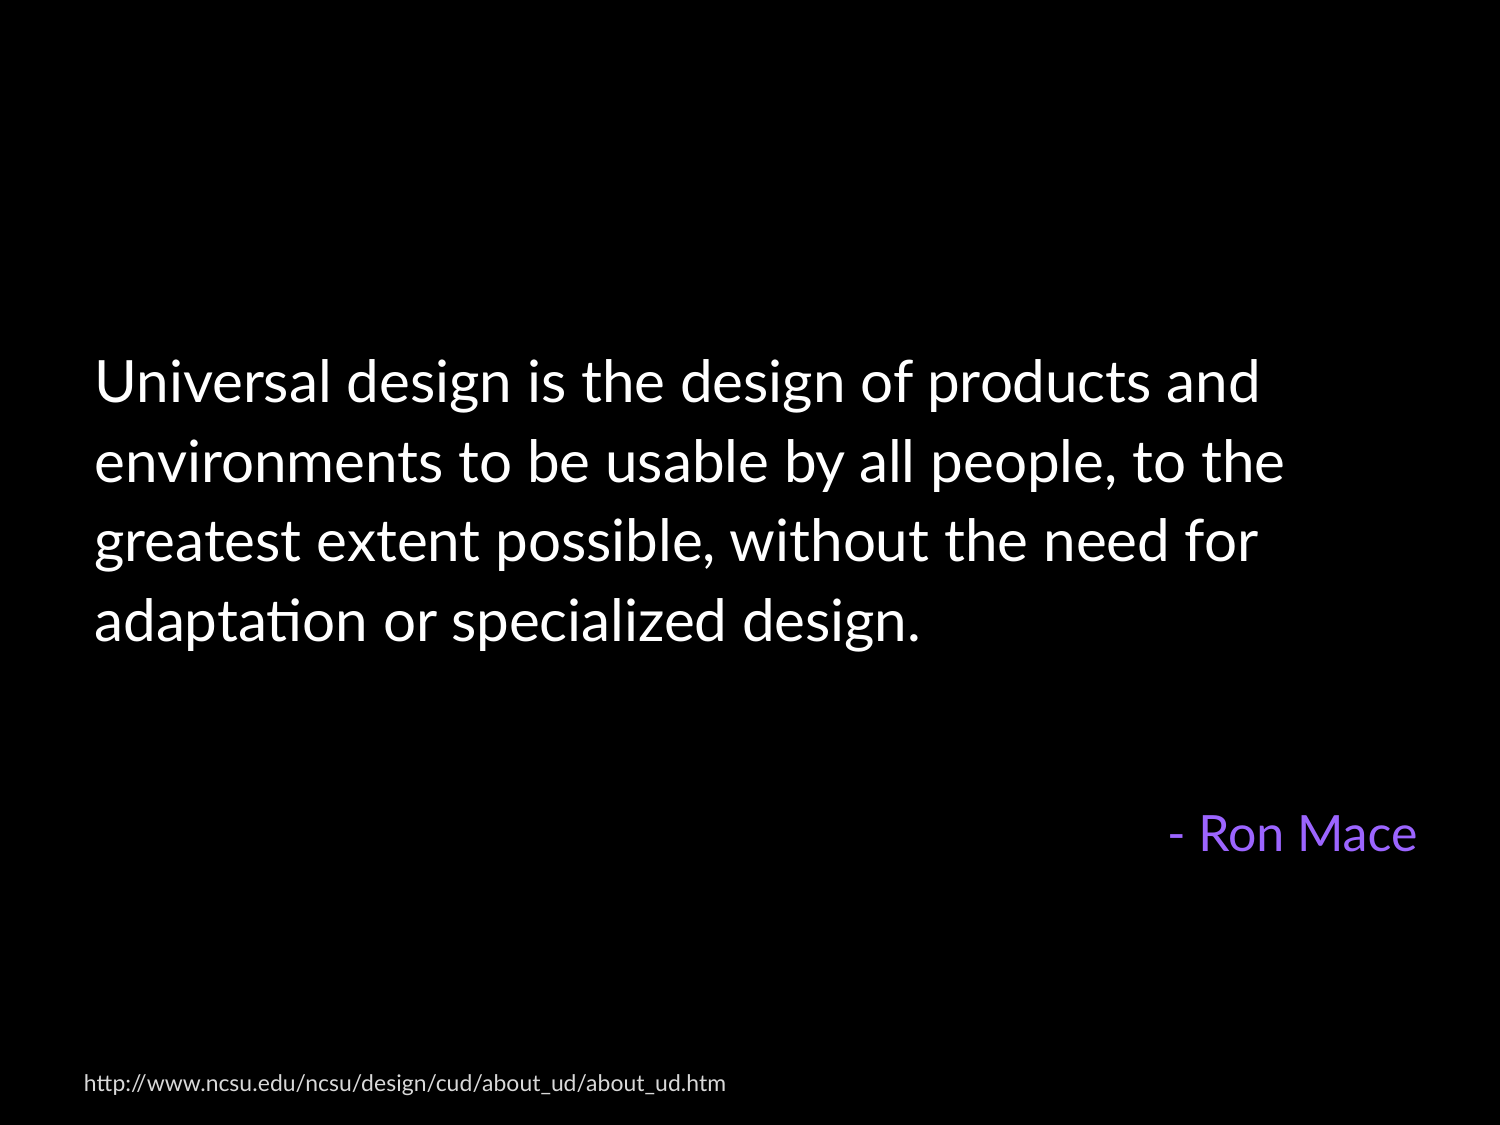

Universal design is the design of products and environments to be usable by all people, to the greatest extent possible, without the need for adaptation or specialized design.
# - Ron Mace
http://www.ncsu.edu/ncsu/design/cud/about_ud/about_ud.htm